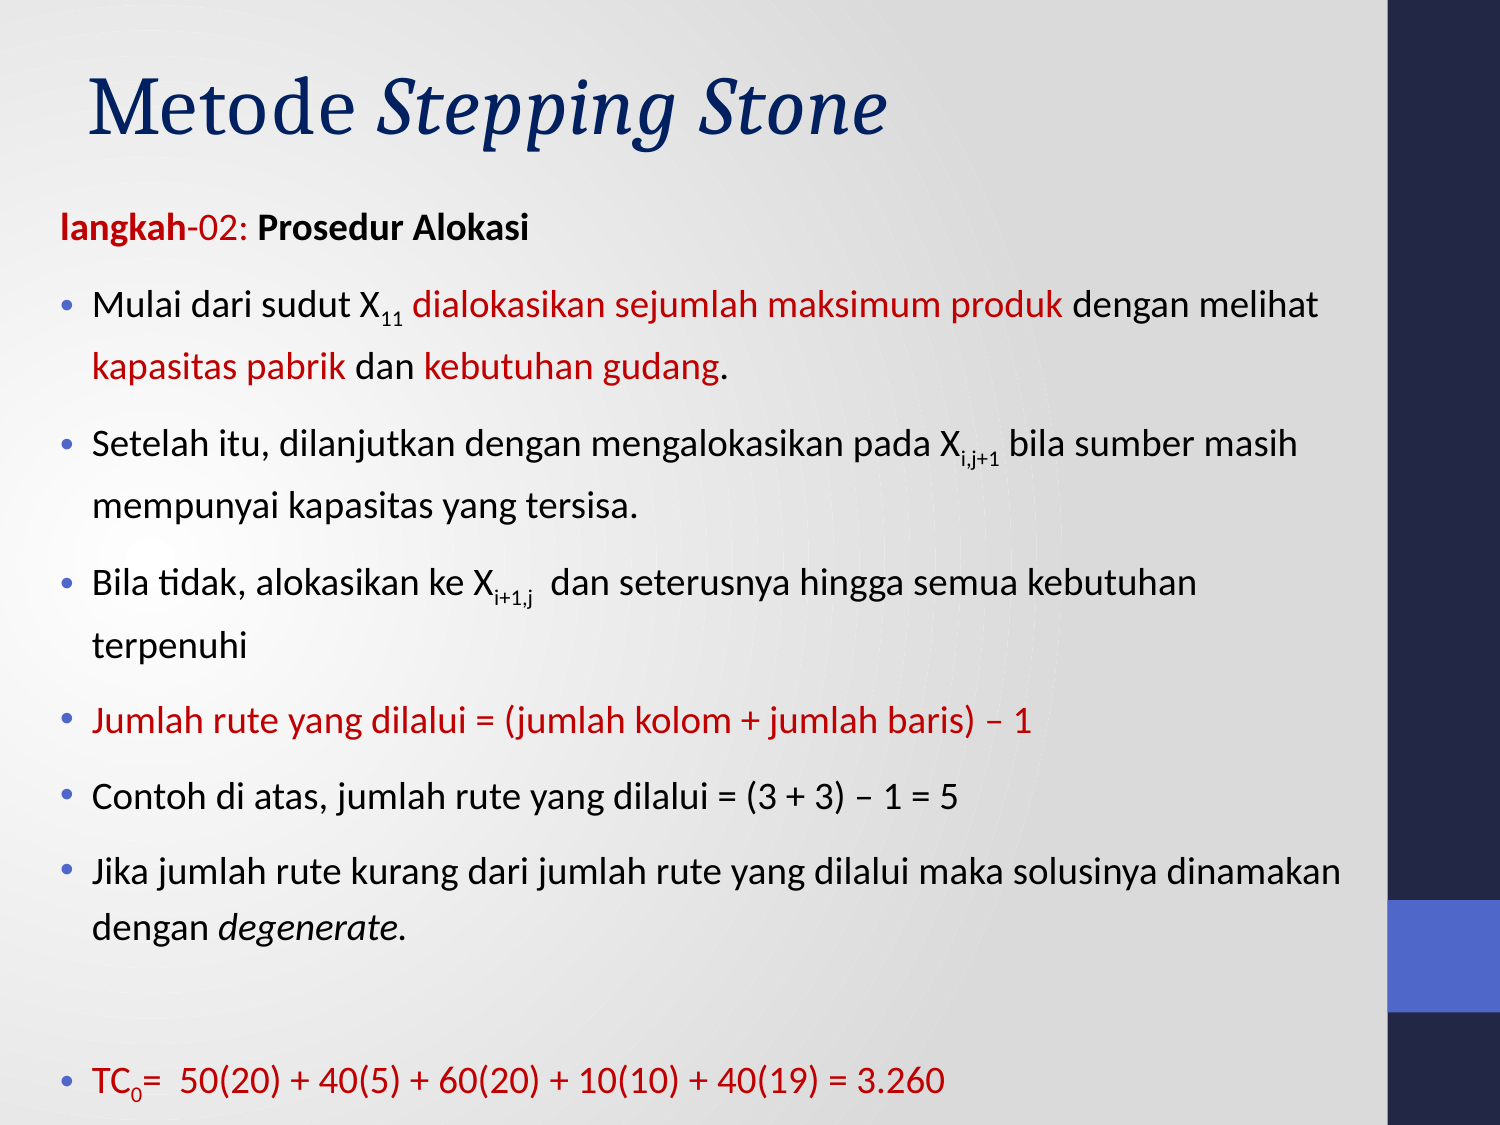

# Metode Stepping Stone
langkah-02: Prosedur Alokasi
Mulai dari sudut X11 dialokasikan sejumlah maksimum produk dengan melihat kapasitas pabrik dan kebutuhan gudang.
Setelah itu, dilanjutkan dengan mengalokasikan pada Xi,j+1 bila sumber masih mempunyai kapasitas yang tersisa.
Bila tidak, alokasikan ke Xi+1,j  dan seterusnya hingga semua kebutuhan terpenuhi
Jumlah rute yang dilalui = (jumlah kolom + jumlah baris) – 1
Contoh di atas, jumlah rute yang dilalui = (3 + 3) – 1 = 5
Jika jumlah rute kurang dari jumlah rute yang dilalui maka solusinya dinamakan dengan degenerate.

TC0=  50(20) + 40(5) + 60(20) + 10(10) + 40(19) = 3.260